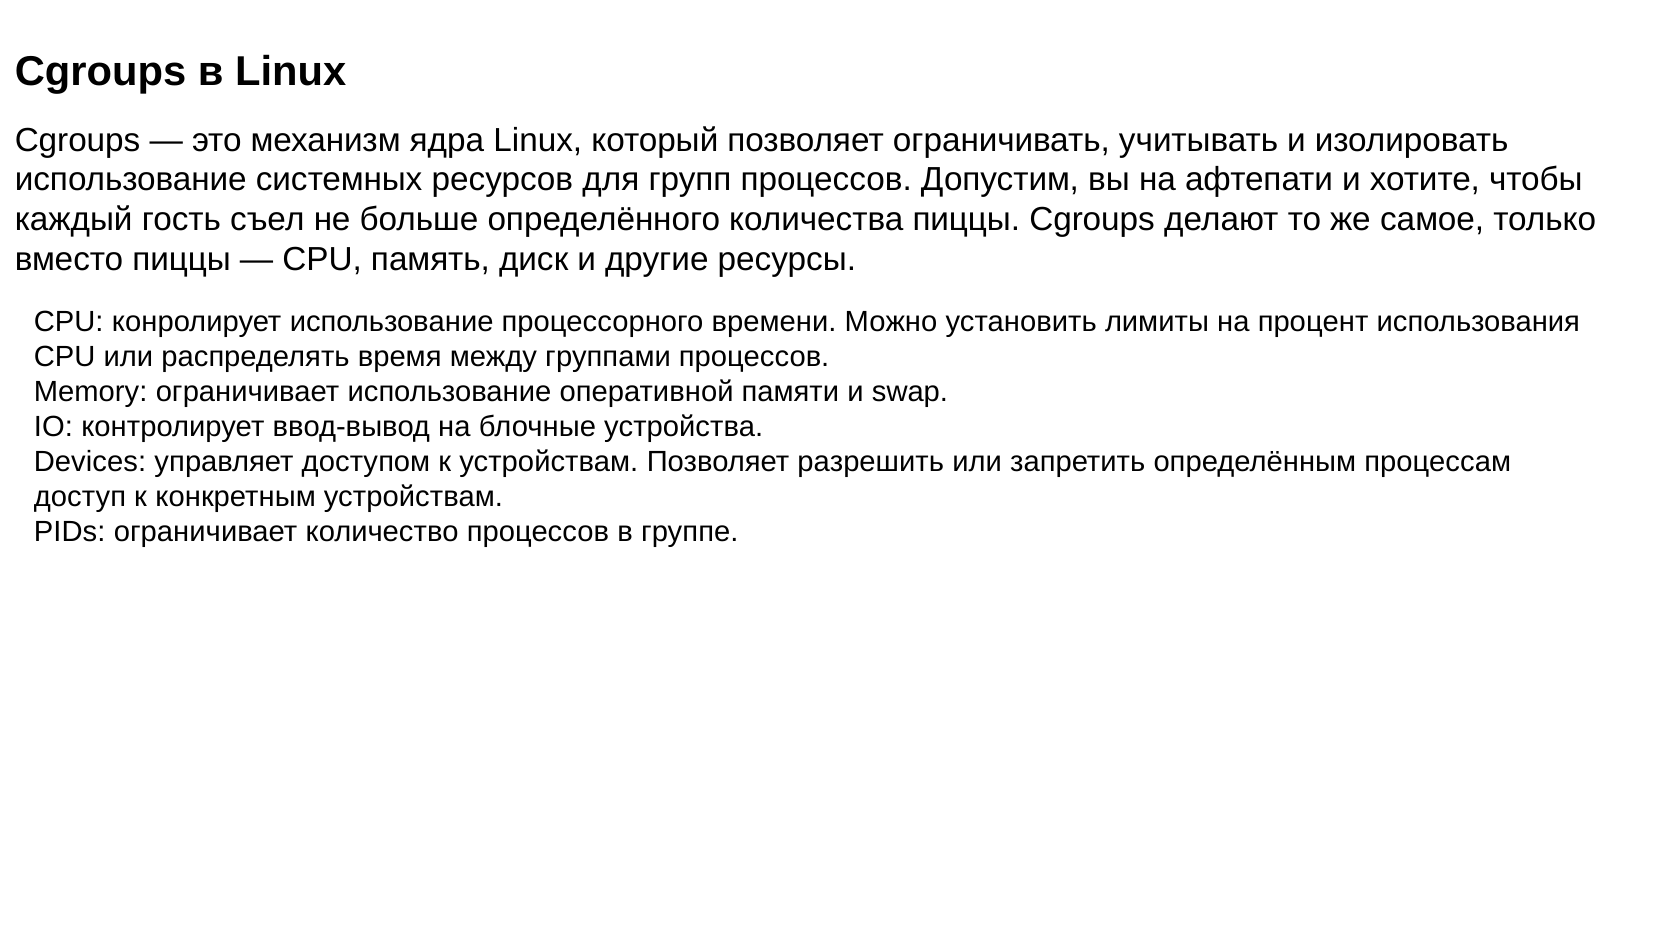

Cgroups в Linux
Cgroups — это механизм ядра Linux, который позволяет ограничивать, учитывать и изолировать использование системных ресурсов для групп процессов. Допустим, вы на афтепати и хотите, чтобы каждый гость съел не больше определённого количества пиццы. Cgroups делают то же самое, только вместо пиццы — CPU, память, диск и другие ресурсы.
CPU: конролирует использование процессорного времени. Можно установить лимиты на процент использования CPU или распределять время между группами процессов.
Memory: ограничивает использование оперативной памяти и swap.
IO: контролирует ввод-вывод на блочные устройства.
Devices: управляет доступом к устройствам. Позволяет разрешить или запретить определённым процессам доступ к конкретным устройствам.
PIDs: ограничивает количество процессов в группе.